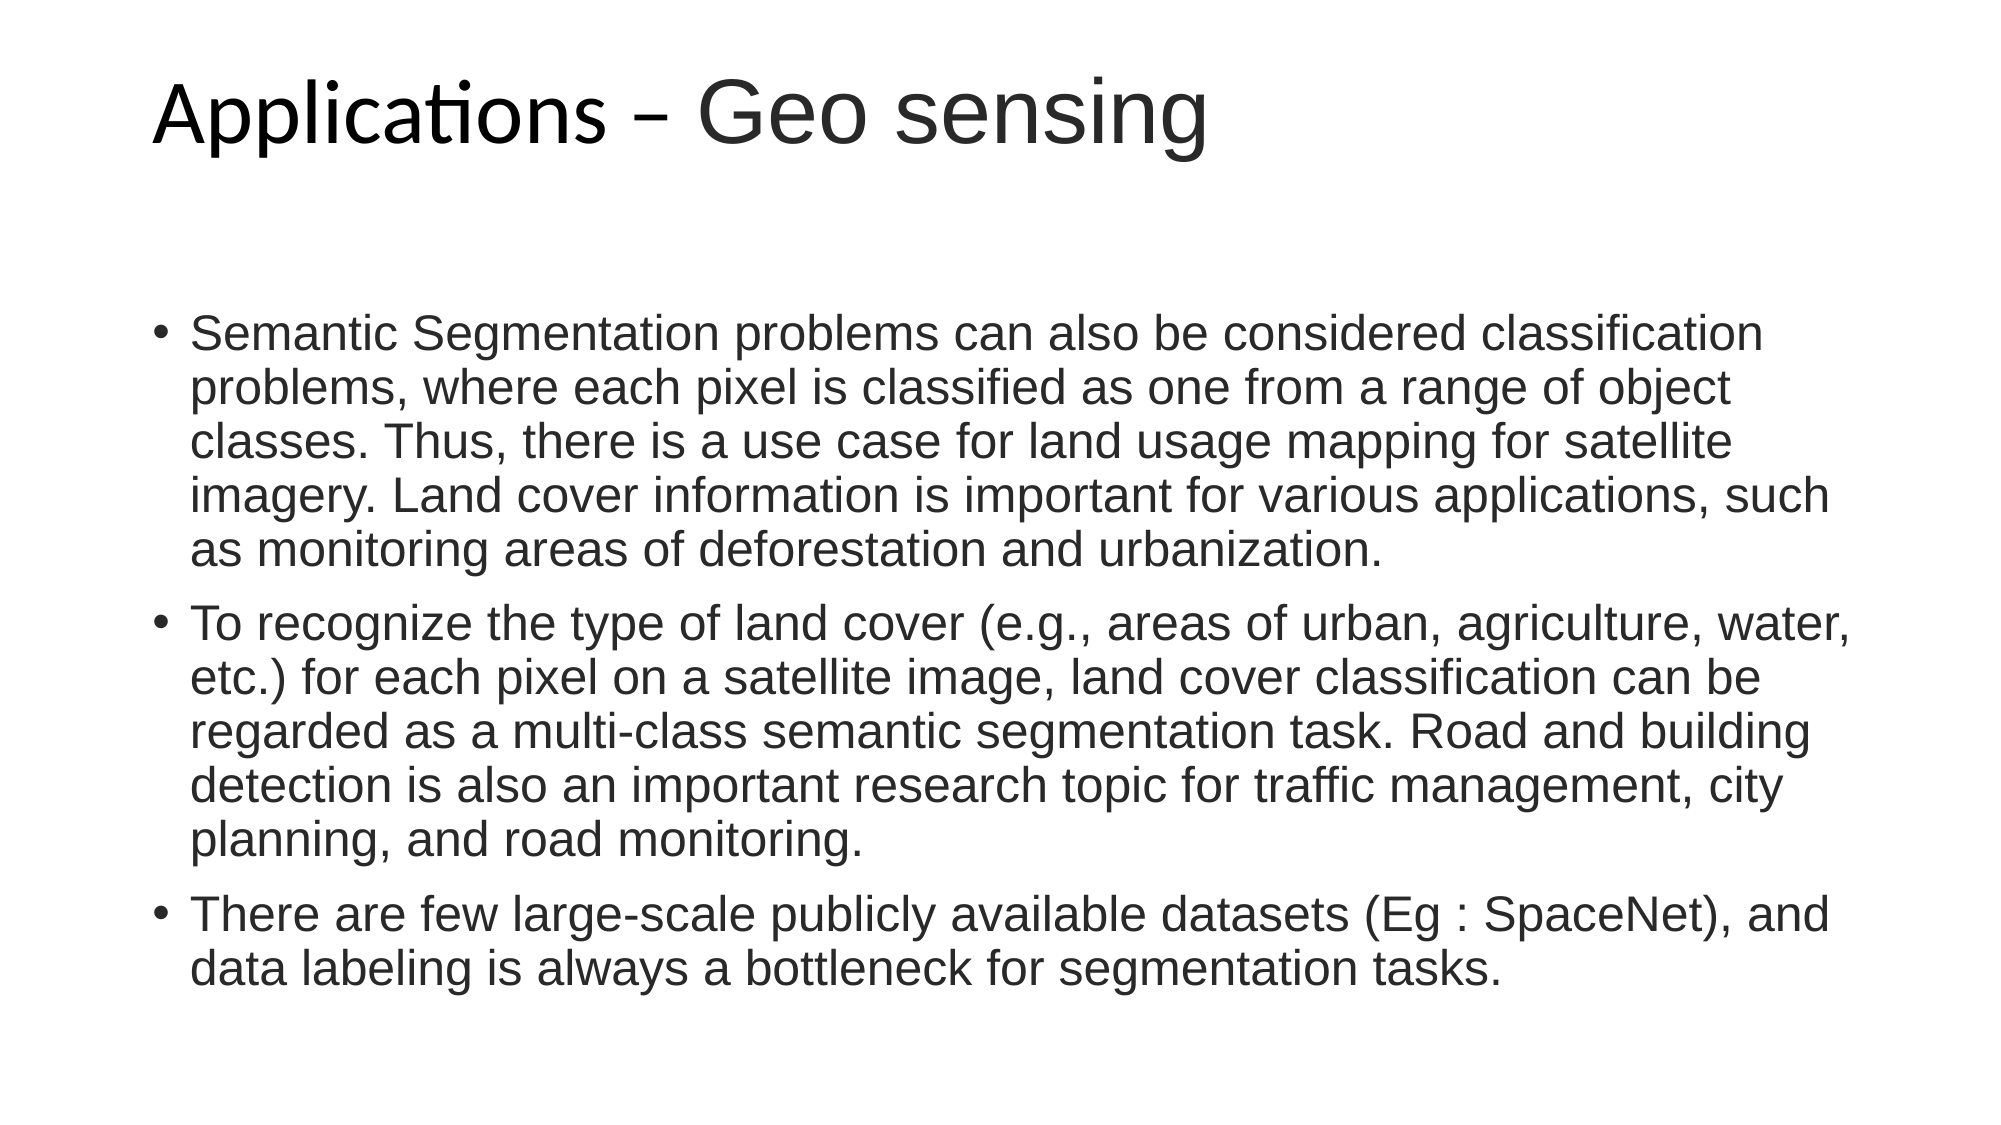

# Applications – Geo sensing
Semantic Segmentation problems can also be considered classification problems, where each pixel is classified as one from a range of object classes. Thus, there is a use case for land usage mapping for satellite imagery. Land cover information is important for various applications, such as monitoring areas of deforestation and urbanization.
To recognize the type of land cover (e.g., areas of urban, agriculture, water, etc.) for each pixel on a satellite image, land cover classification can be regarded as a multi-class semantic segmentation task. Road and building detection is also an important research topic for traffic management, city planning, and road monitoring.
There are few large-scale publicly available datasets (Eg : SpaceNet), and data labeling is always a bottleneck for segmentation tasks.